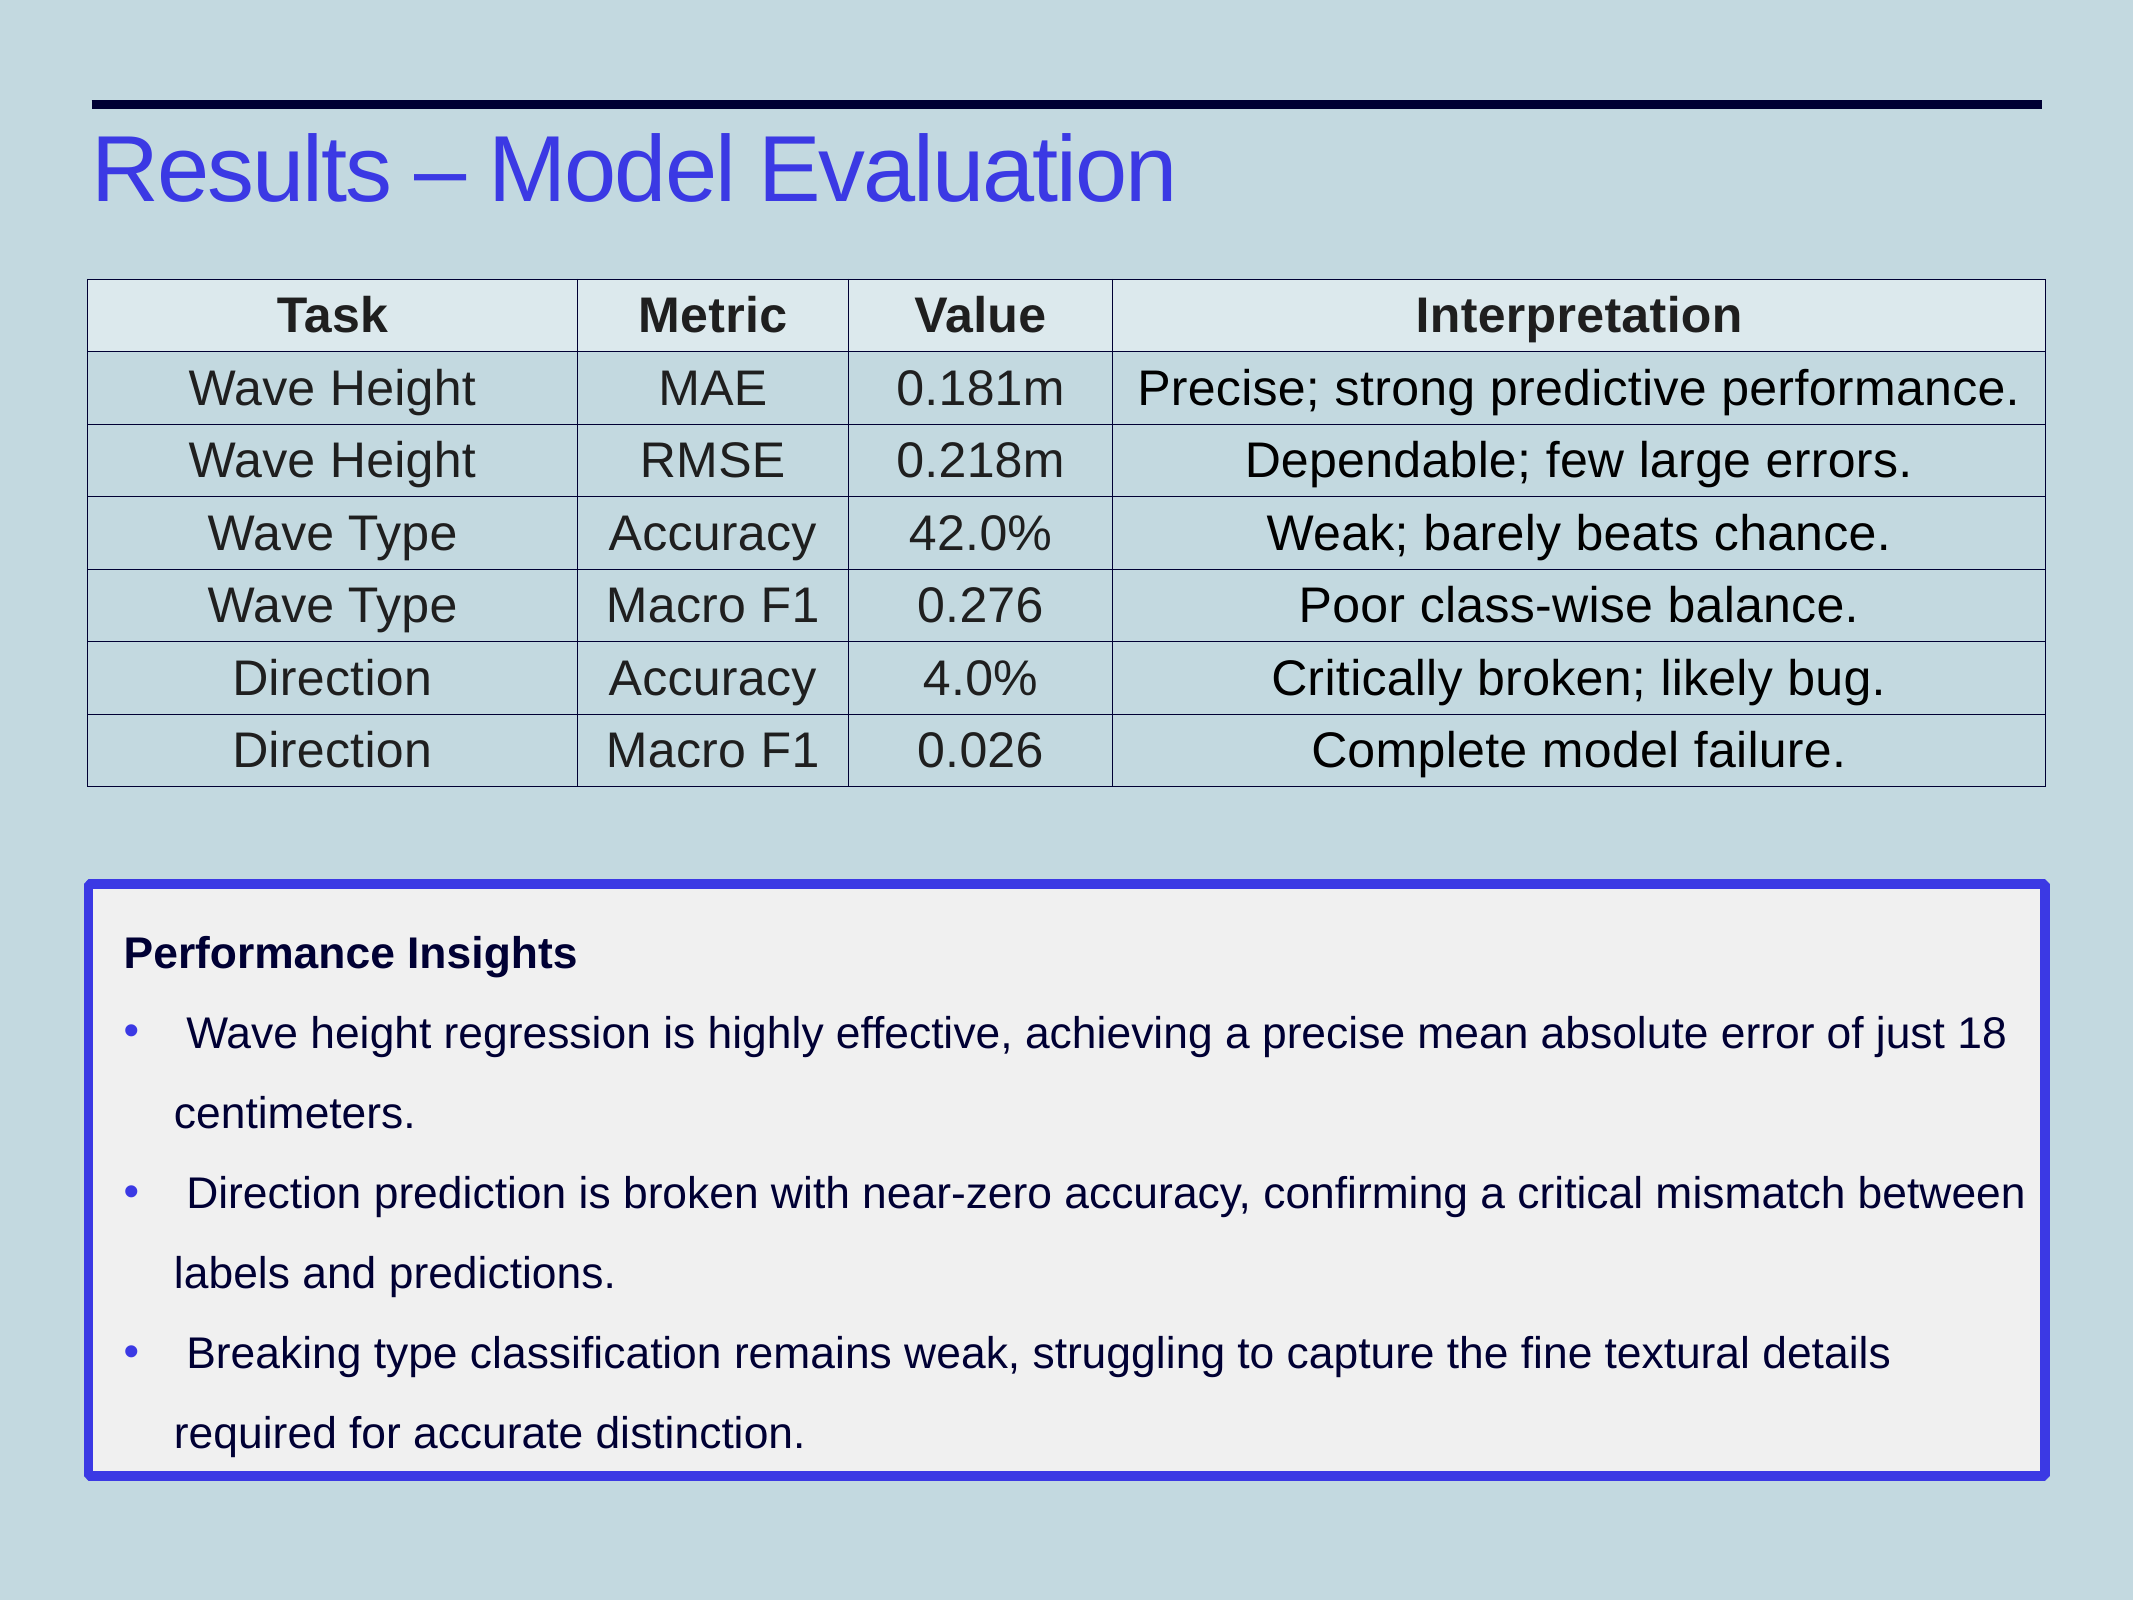

Results – Model Evaluation

| Task | Metric | Value | Interpretation |
| --- | --- | --- | --- |
| Wave Height | MAE | 0.181m | Precise; strong predictive performance. |
| Wave Height | RMSE | 0.218m | Dependable; few large errors. |
| Wave Type | Accuracy | 42.0% | Weak; barely beats chance. |
| Wave Type | Macro F1 | 0.276 | Poor class-wise balance. |
| Direction | Accuracy | 4.0% | Critically broken; likely bug. |
| Direction | Macro F1 | 0.026 | Complete model failure. |

Performance Insights
 Wave height regression is highly effective, achieving a precise mean absolute error of just 18 centimeters.
 Direction prediction is broken with near-zero accuracy, confirming a critical mismatch between labels and predictions.
 Breaking type classification remains weak, struggling to capture the fine textural details required for accurate distinction.